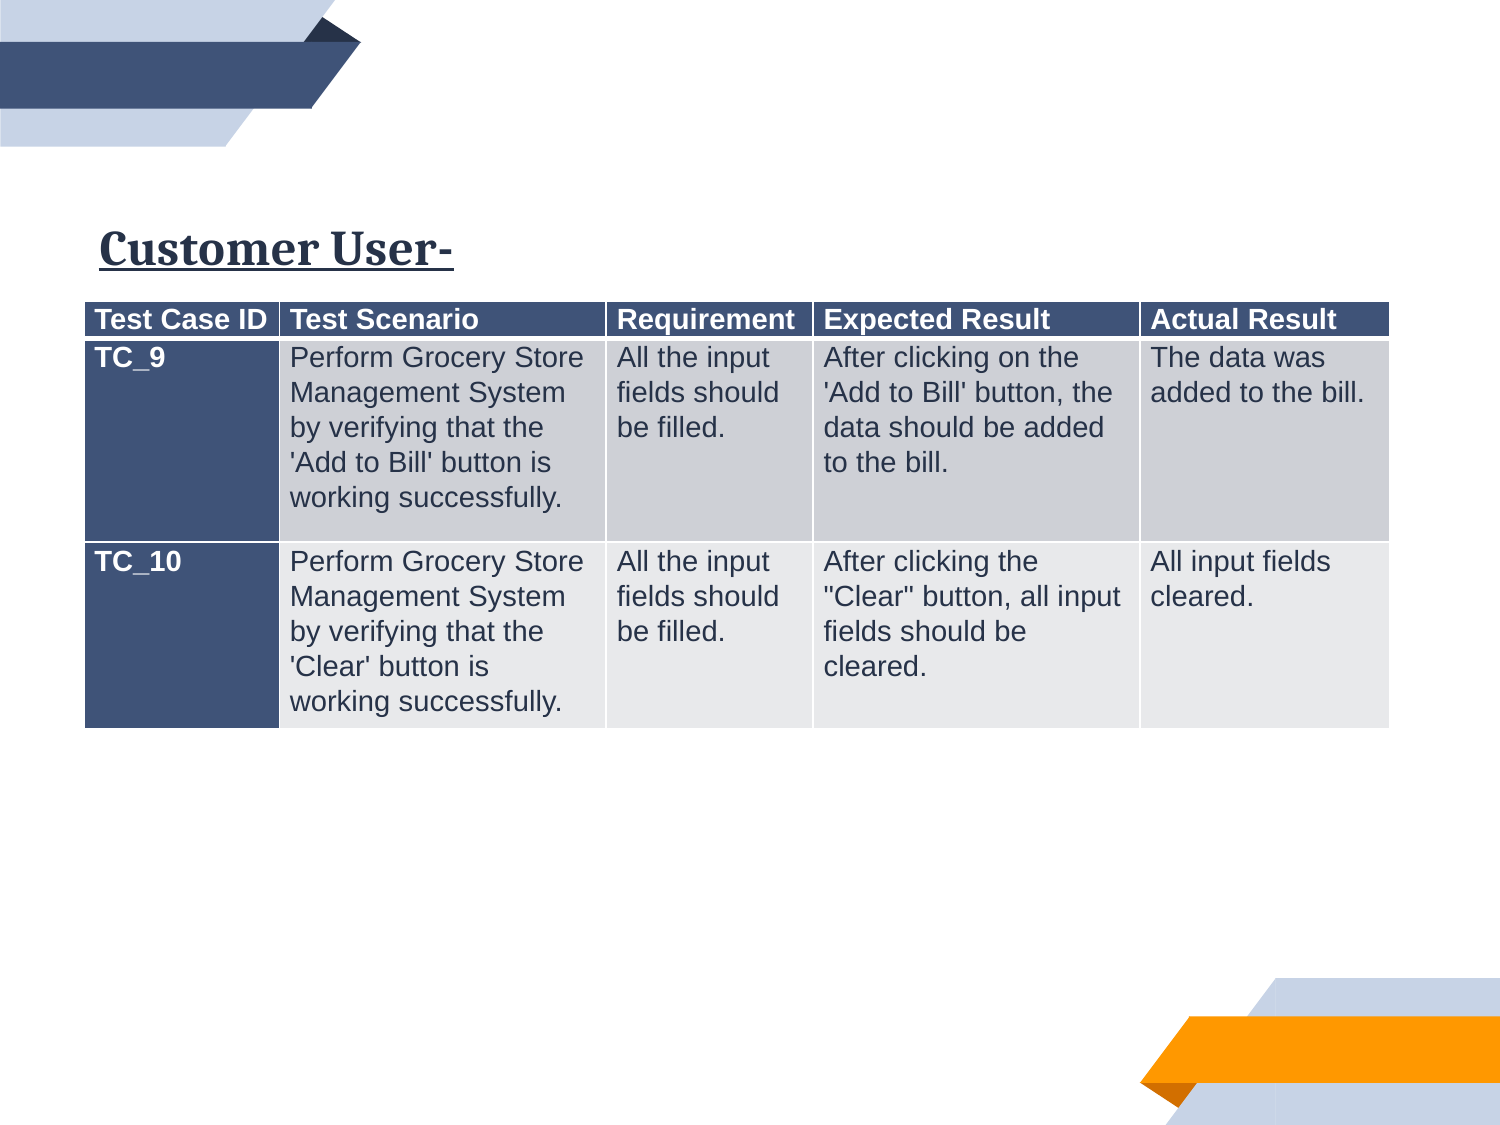

Customer User-
| Test Case ID | Test Scenario | Requirement | Expected Result | Actual Result |
| --- | --- | --- | --- | --- |
| TC\_9 | Perform Grocery Store Management System by verifying that the 'Add to Bill' button is working successfully. | All the input fields should be filled. | After clicking on the 'Add to Bill' button, the data should be added to the bill. | The data was added to the bill. |
| TC\_10 | Perform Grocery Store Management System by verifying that the 'Clear' button is working successfully. | All the input fields should be filled. | After clicking the "Clear" button, all input fields should be cleared. | All input fields cleared. |